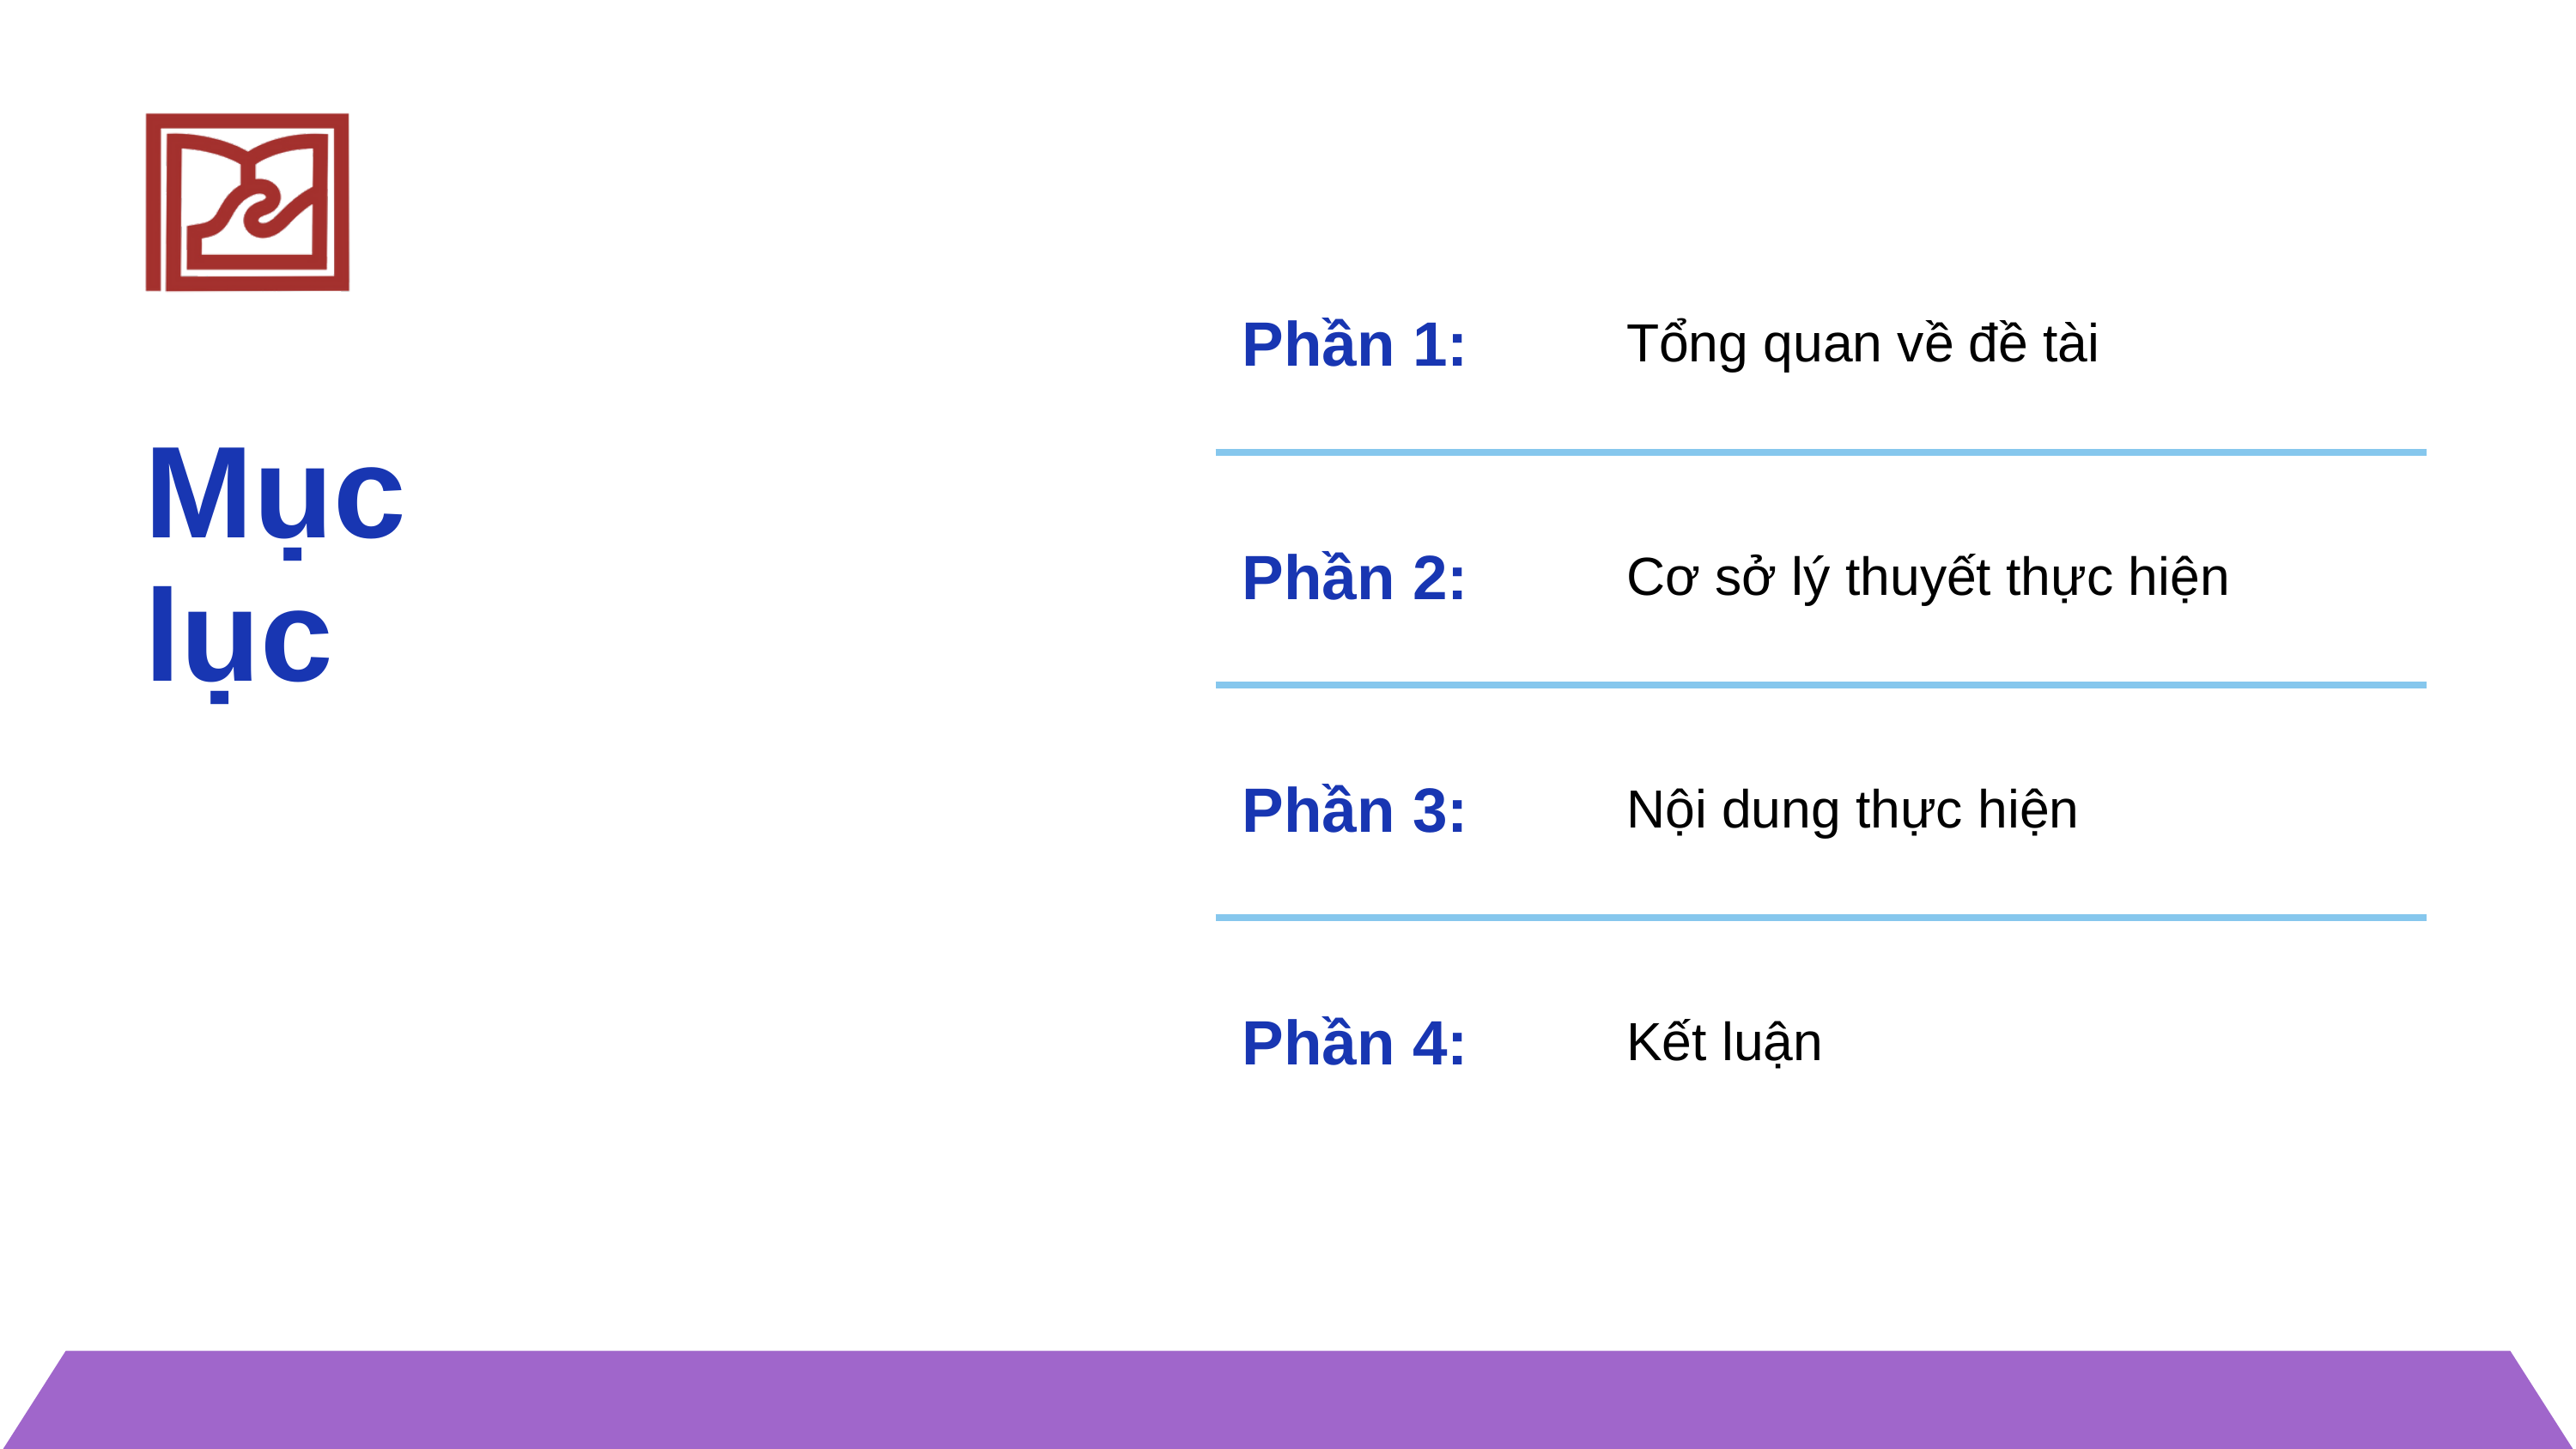

| Phần 1: | Tổng quan về đề tài |
| --- | --- |
| Phần 2: | Cơ sở lý thuyết thực hiện |
| Phần 3: | Nội dung thực hiện |
| Phần 4: | Kết luận |
Mục lục